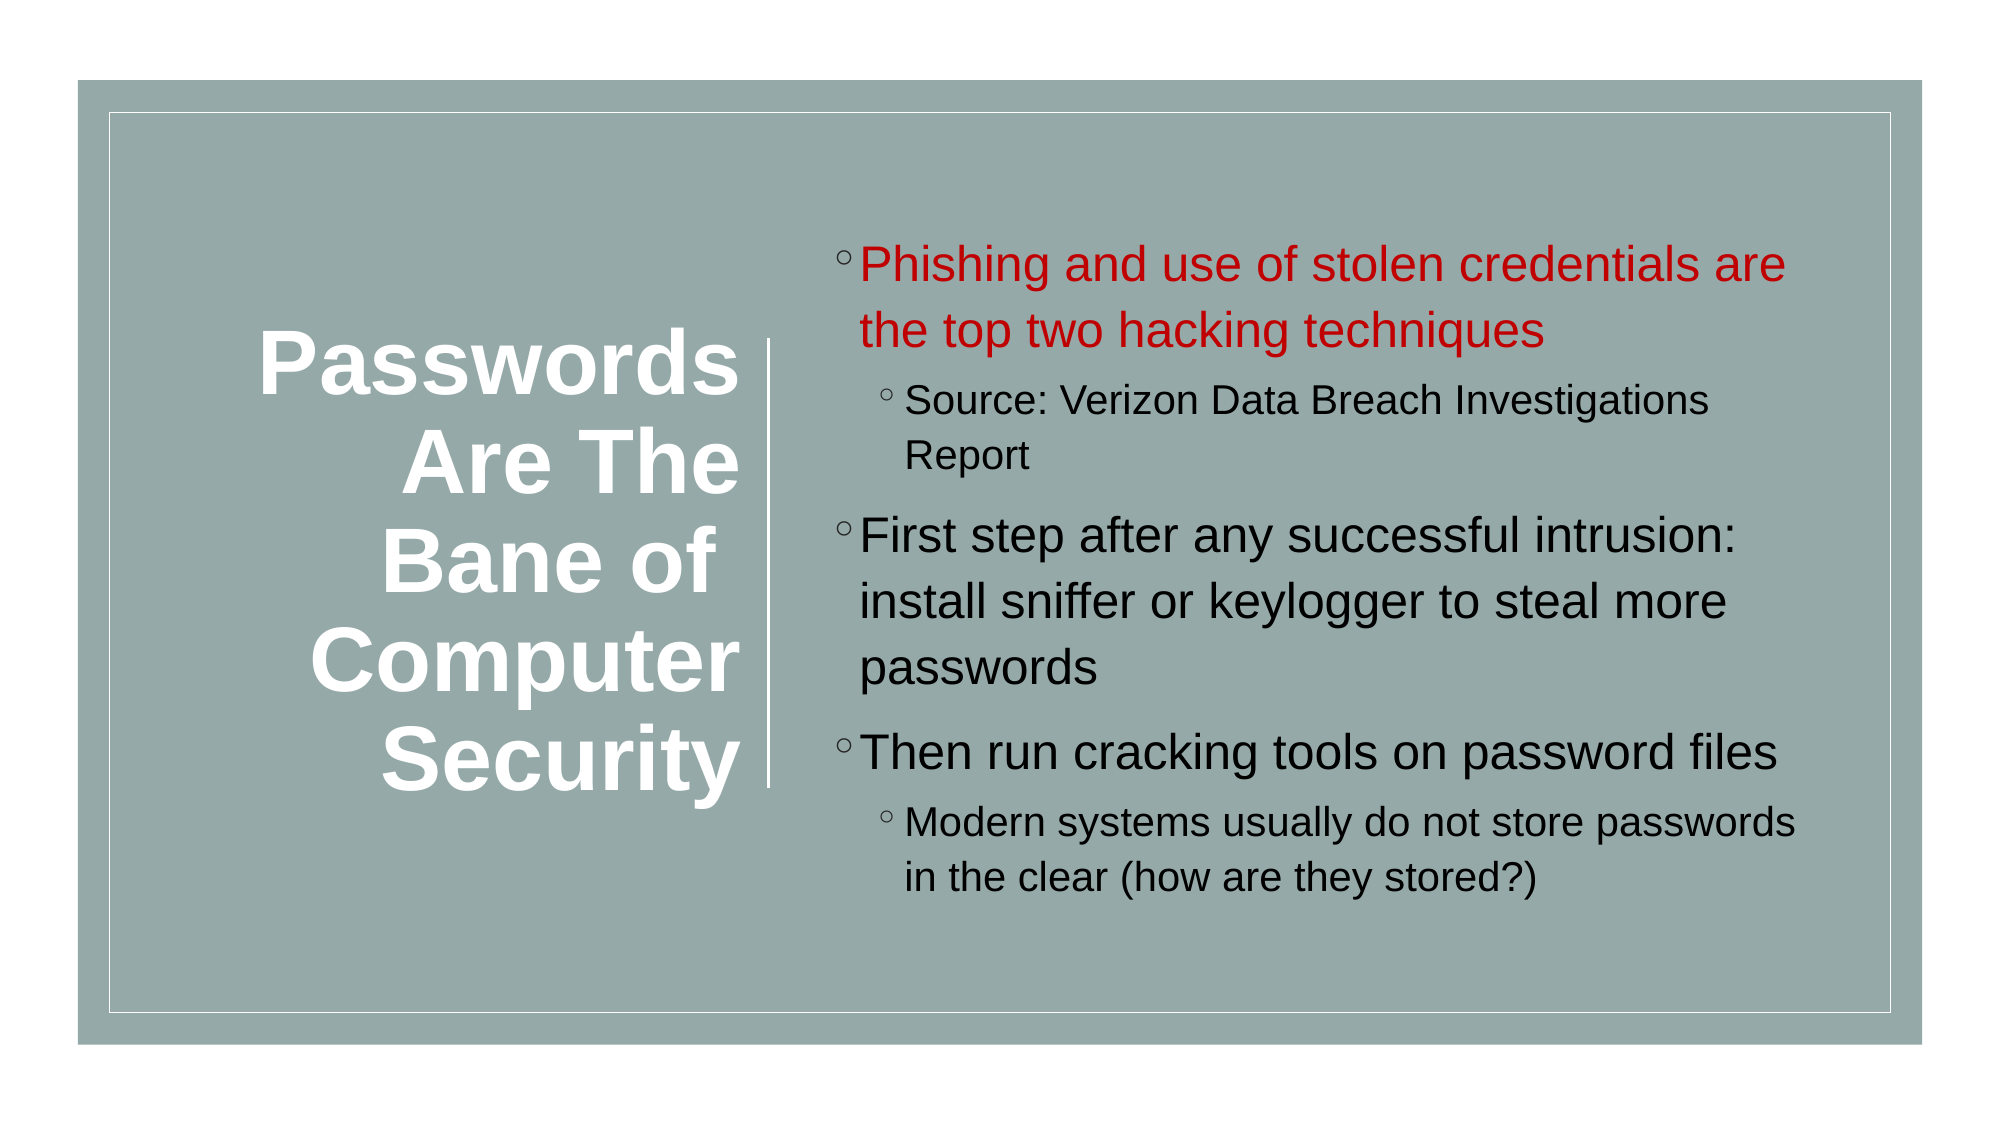

# Passwords Are The Bane of Computer Security
Phishing and use of stolen credentials are the top two hacking techniques
Source: Verizon Data Breach Investigations Report
First step after any successful intrusion: install sniffer or keylogger to steal more passwords
Then run cracking tools on password files
Modern systems usually do not store passwords in the clear (how are they stored?)